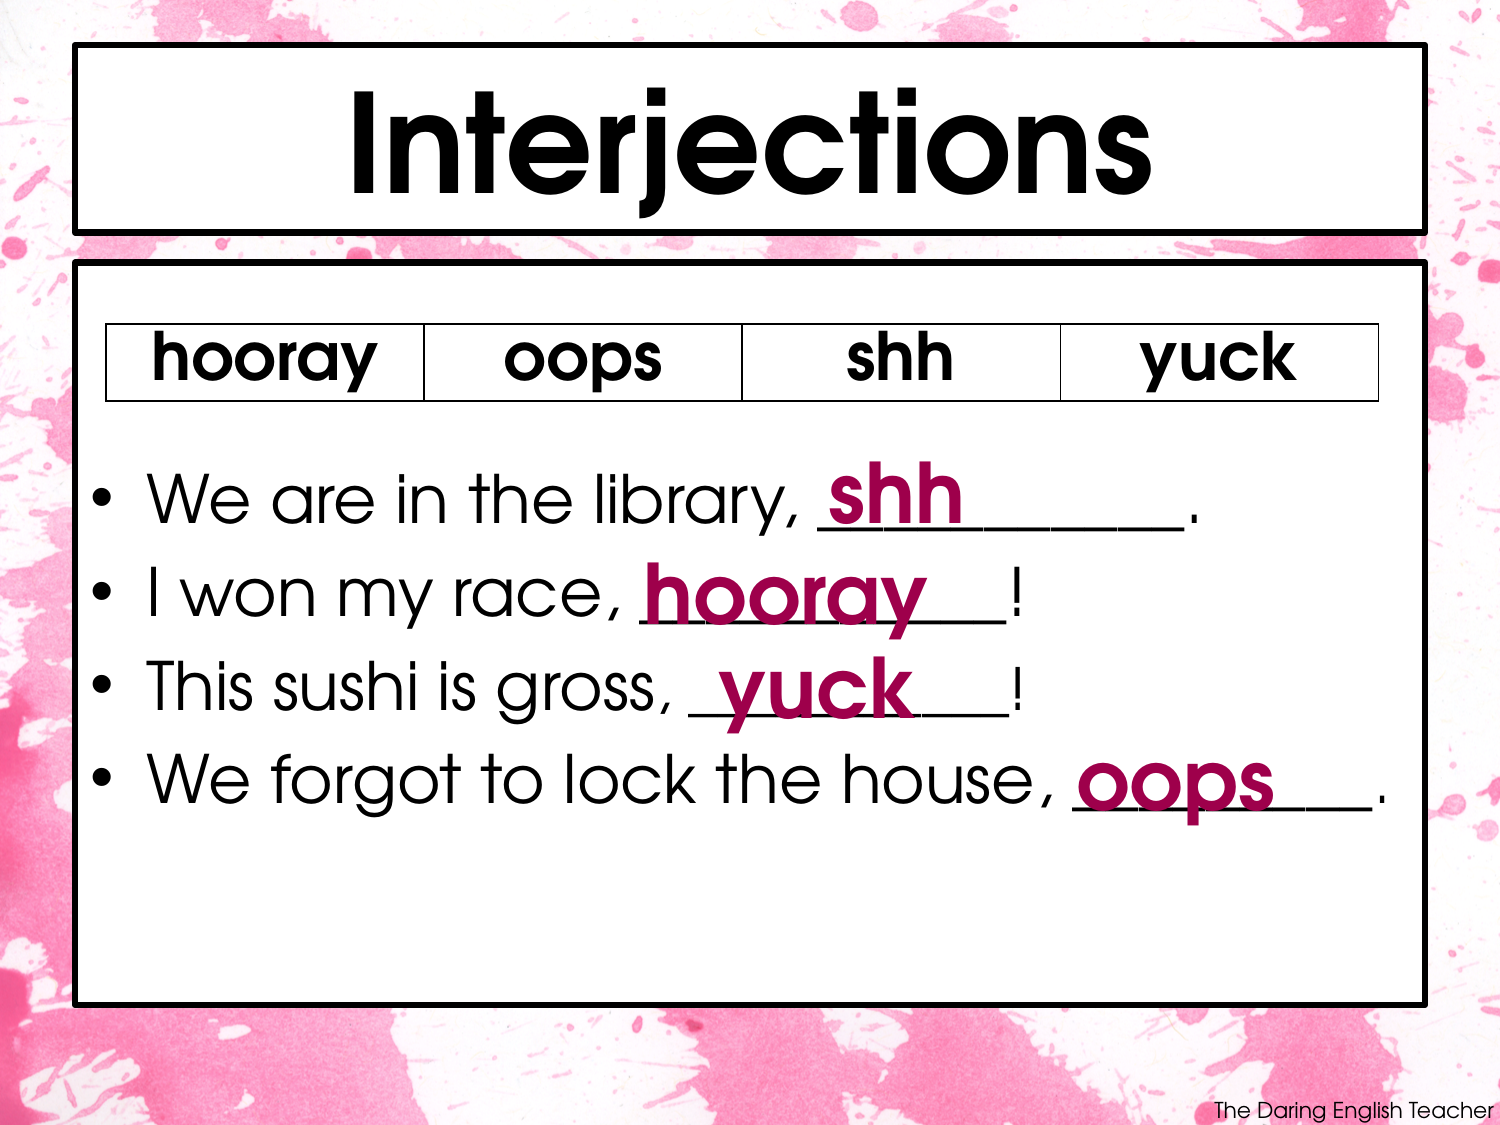

# Interjections

We are in the library, ___________.
I won my race, ___________!
This sushi is gross, ___________!
We forgot to lock the house, _________.
| hooray | oops | shh | yuck |
| --- | --- | --- | --- |
shh
hooray
yuck
oops